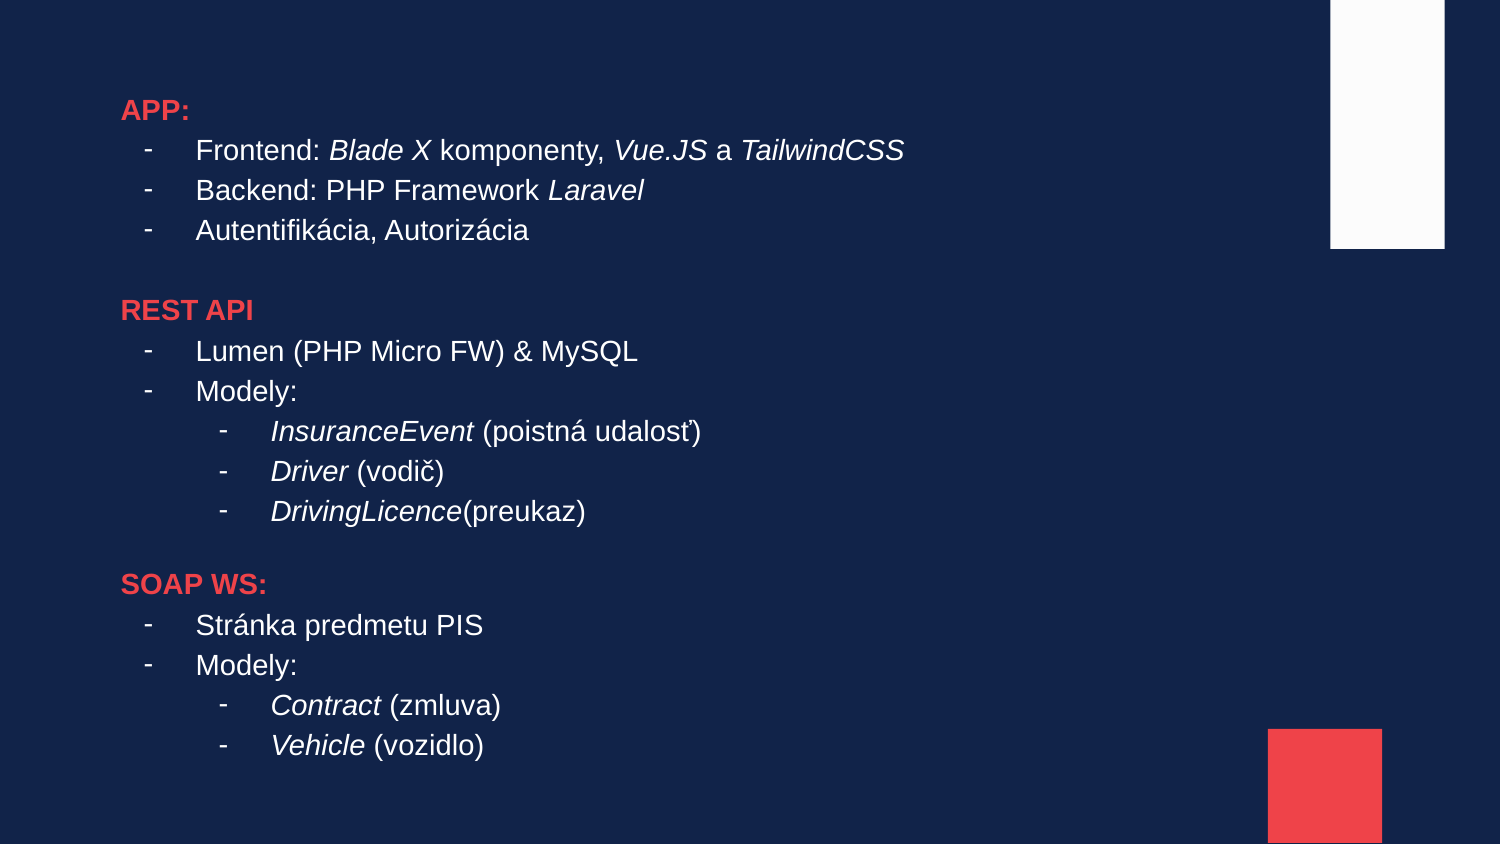

APP:
Frontend: Blade X komponenty, Vue.JS a TailwindCSS
Backend: PHP Framework Laravel
Autentifikácia, Autorizácia

REST API
Lumen (PHP Micro FW) & MySQL
Modely:
InsuranceEvent (poistná udalosť)
Driver (vodič)
DrivingLicence(preukaz)
SOAP WS:
Stránka predmetu PIS
Modely:
Contract (zmluva)
Vehicle (vozidlo)